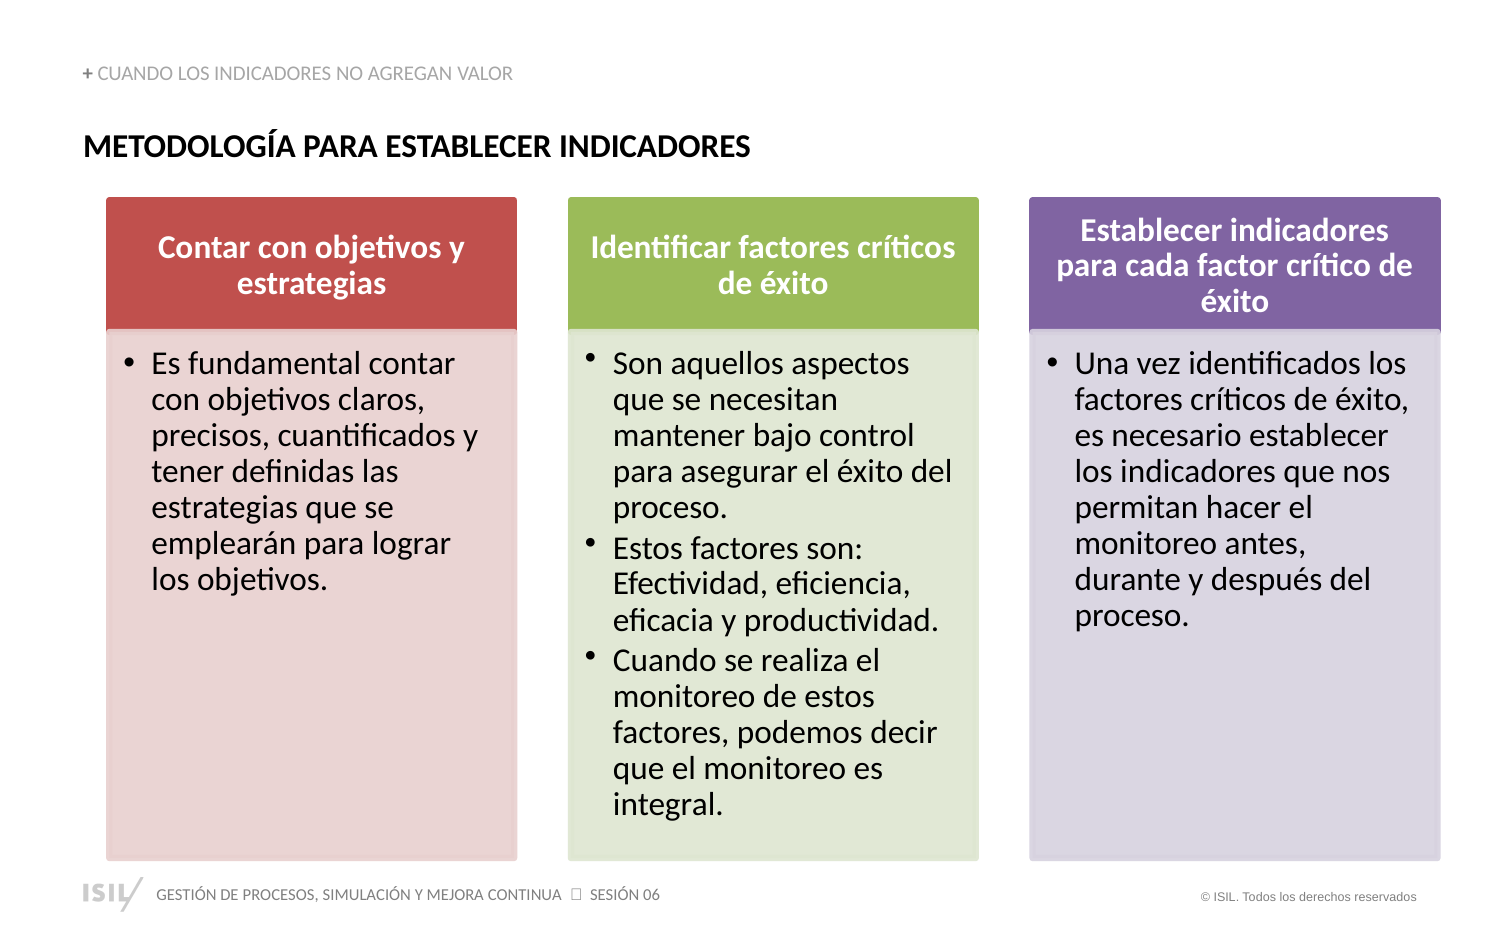

+ CUANDO LOS INDICADORES NO AGREGAN VALOR
METODOLOGÍA PARA ESTABLECER INDICADORES
Contar con objetivos y estrategias
Es fundamental contar con objetivos claros, precisos, cuantificados y tener definidas las estrategias que se emplearán para lograr los objetivos.
Identificar factores críticos de éxito
Son aquellos aspectos que se necesitan mantener bajo control para asegurar el éxito del proceso.
Estos factores son: Efectividad, eficiencia, eficacia y productividad.
Cuando se realiza el monitoreo de estos factores, podemos decir que el monitoreo es integral.
Establecer indicadores para cada factor crítico de éxito
Una vez identificados los factores críticos de éxito, es necesario establecer los indicadores que nos permitan hacer el monitoreo antes, durante y después del proceso.